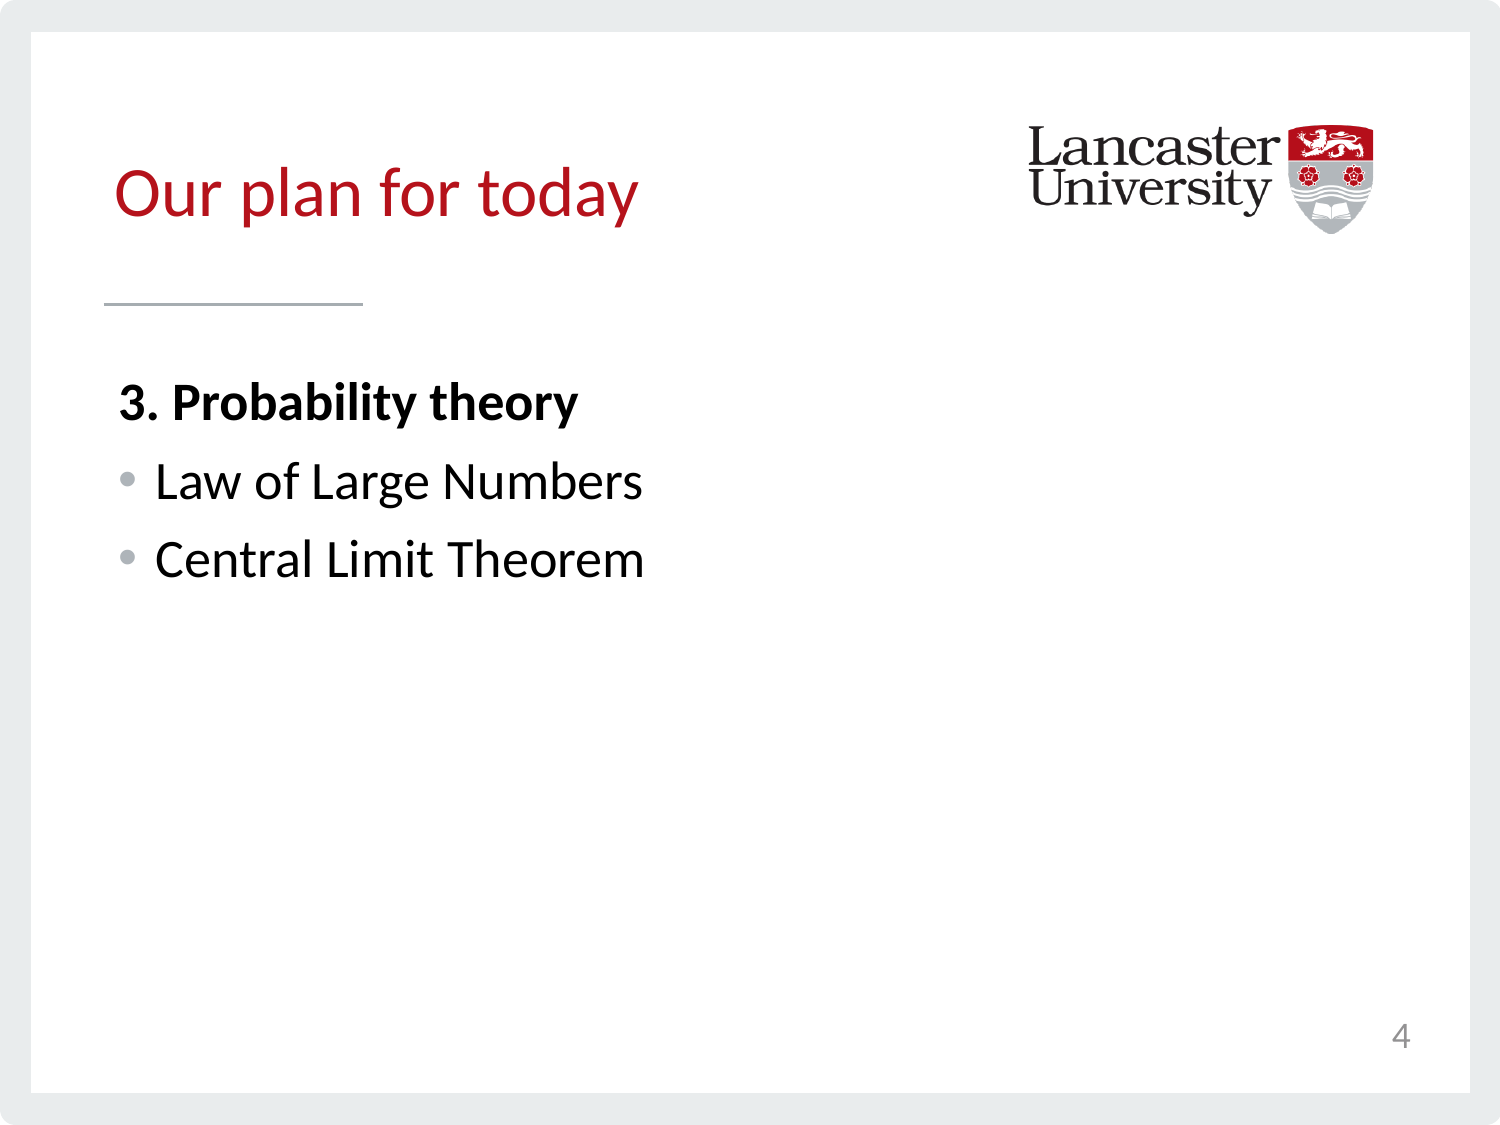

# Our plan for today
3. Probability theory
Law of Large Numbers
Central Limit Theorem

4